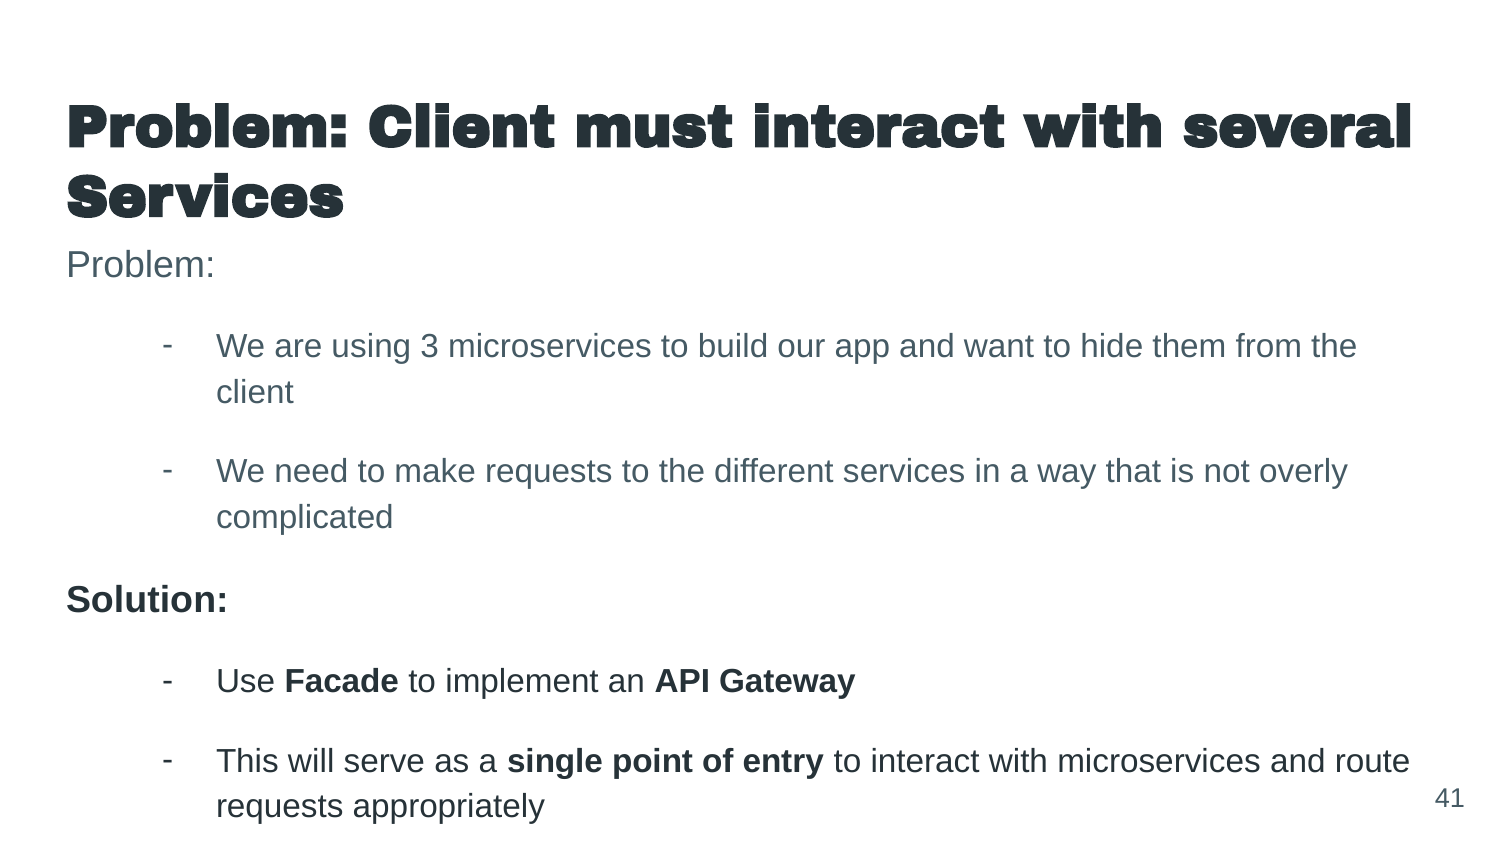

# Problem: Client must interact with several Services
Problem:
We are using 3 microservices to build our app and want to hide them from the client
We need to make requests to the different services in a way that is not overly complicated
Solution:
Use Facade to implement an API Gateway
This will serve as a single point of entry to interact with microservices and route requests appropriately
41